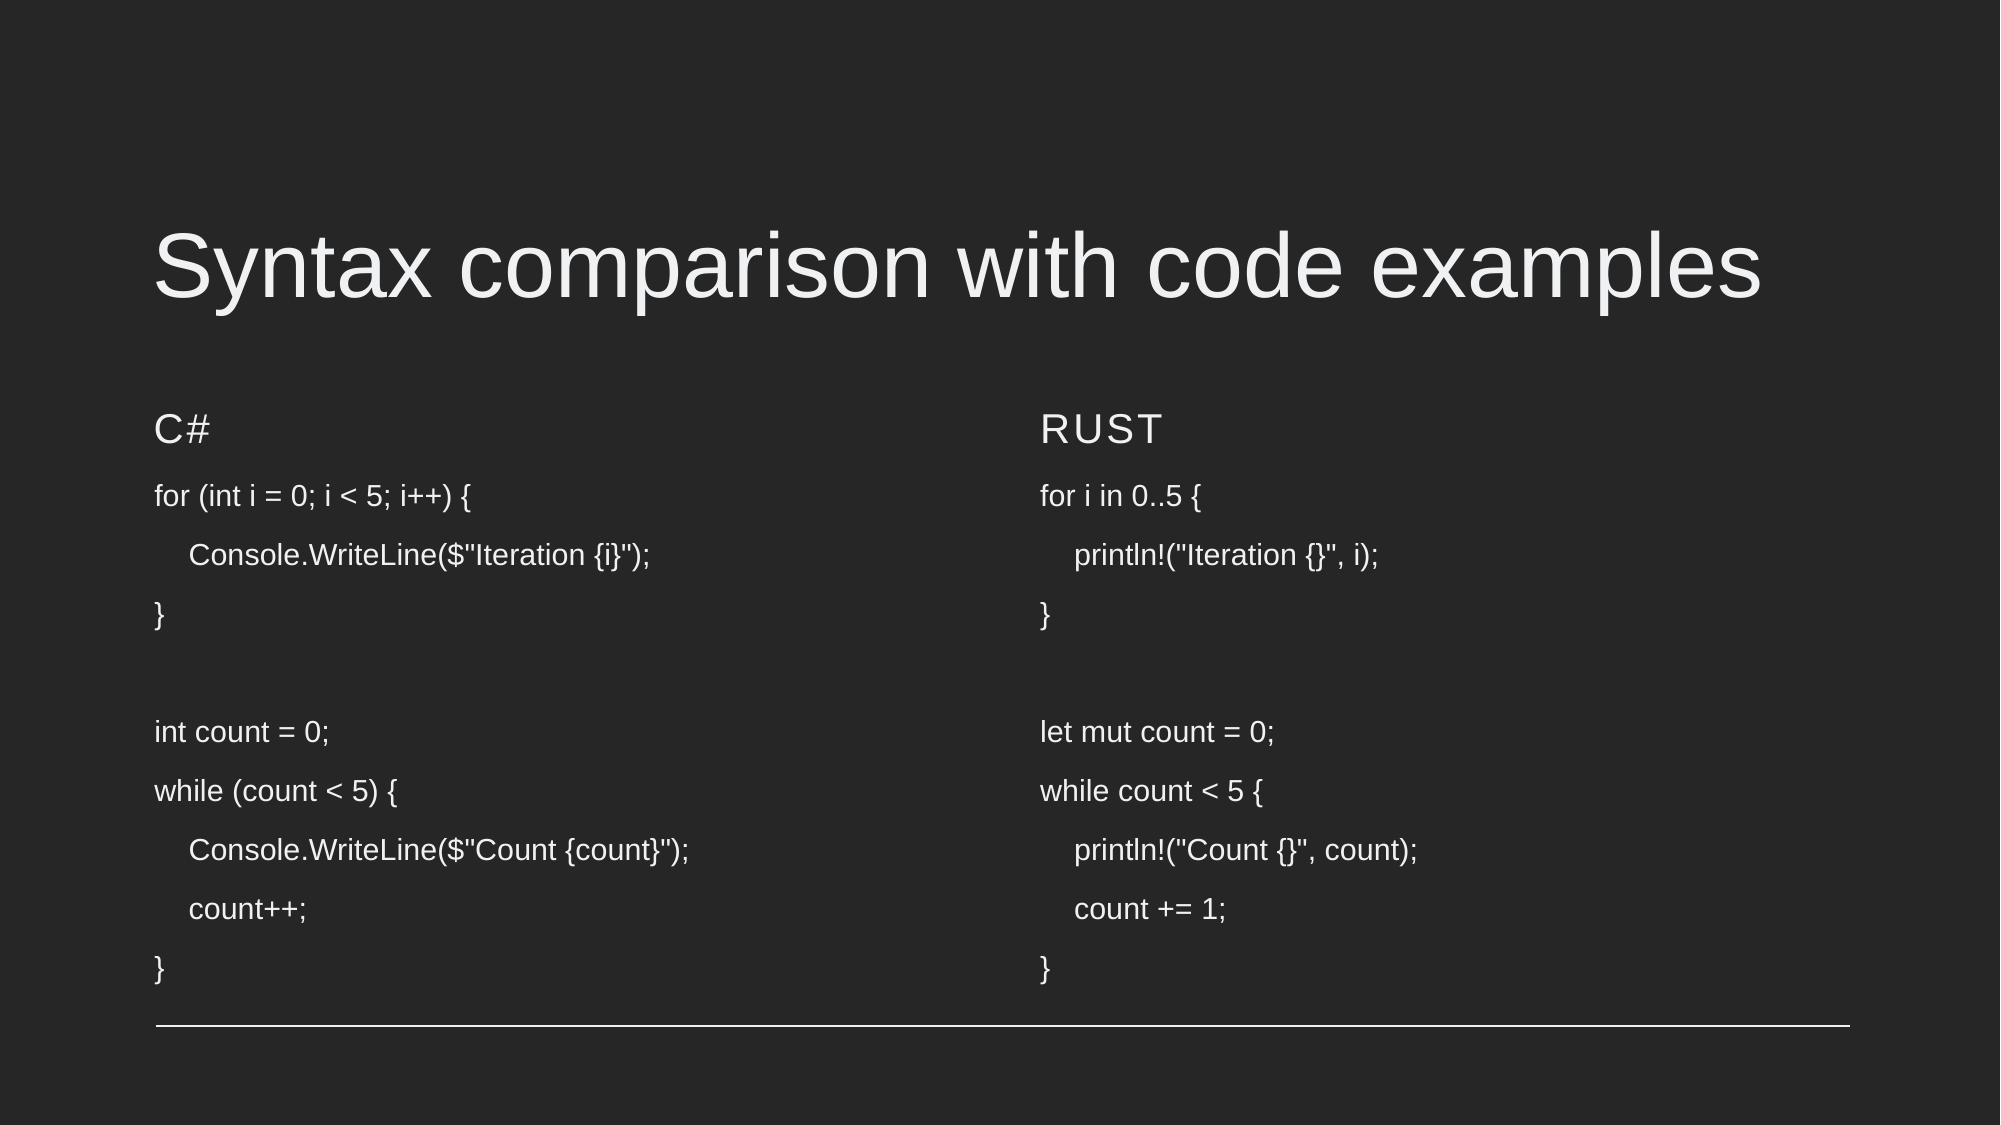

# Syntax comparison with code examples
C#
Rust
for (int i = 0; i < 5; i++) {
    Console.WriteLine($"Iteration {i}");
}

int count = 0;
while (count < 5) {
    Console.WriteLine($"Count {count}");
    count++;
}

for i in 0..5 {
    println!("Iteration {}", i);
}

let mut count = 0;
while count < 5 {
    println!("Count {}", count);
    count += 1;
}